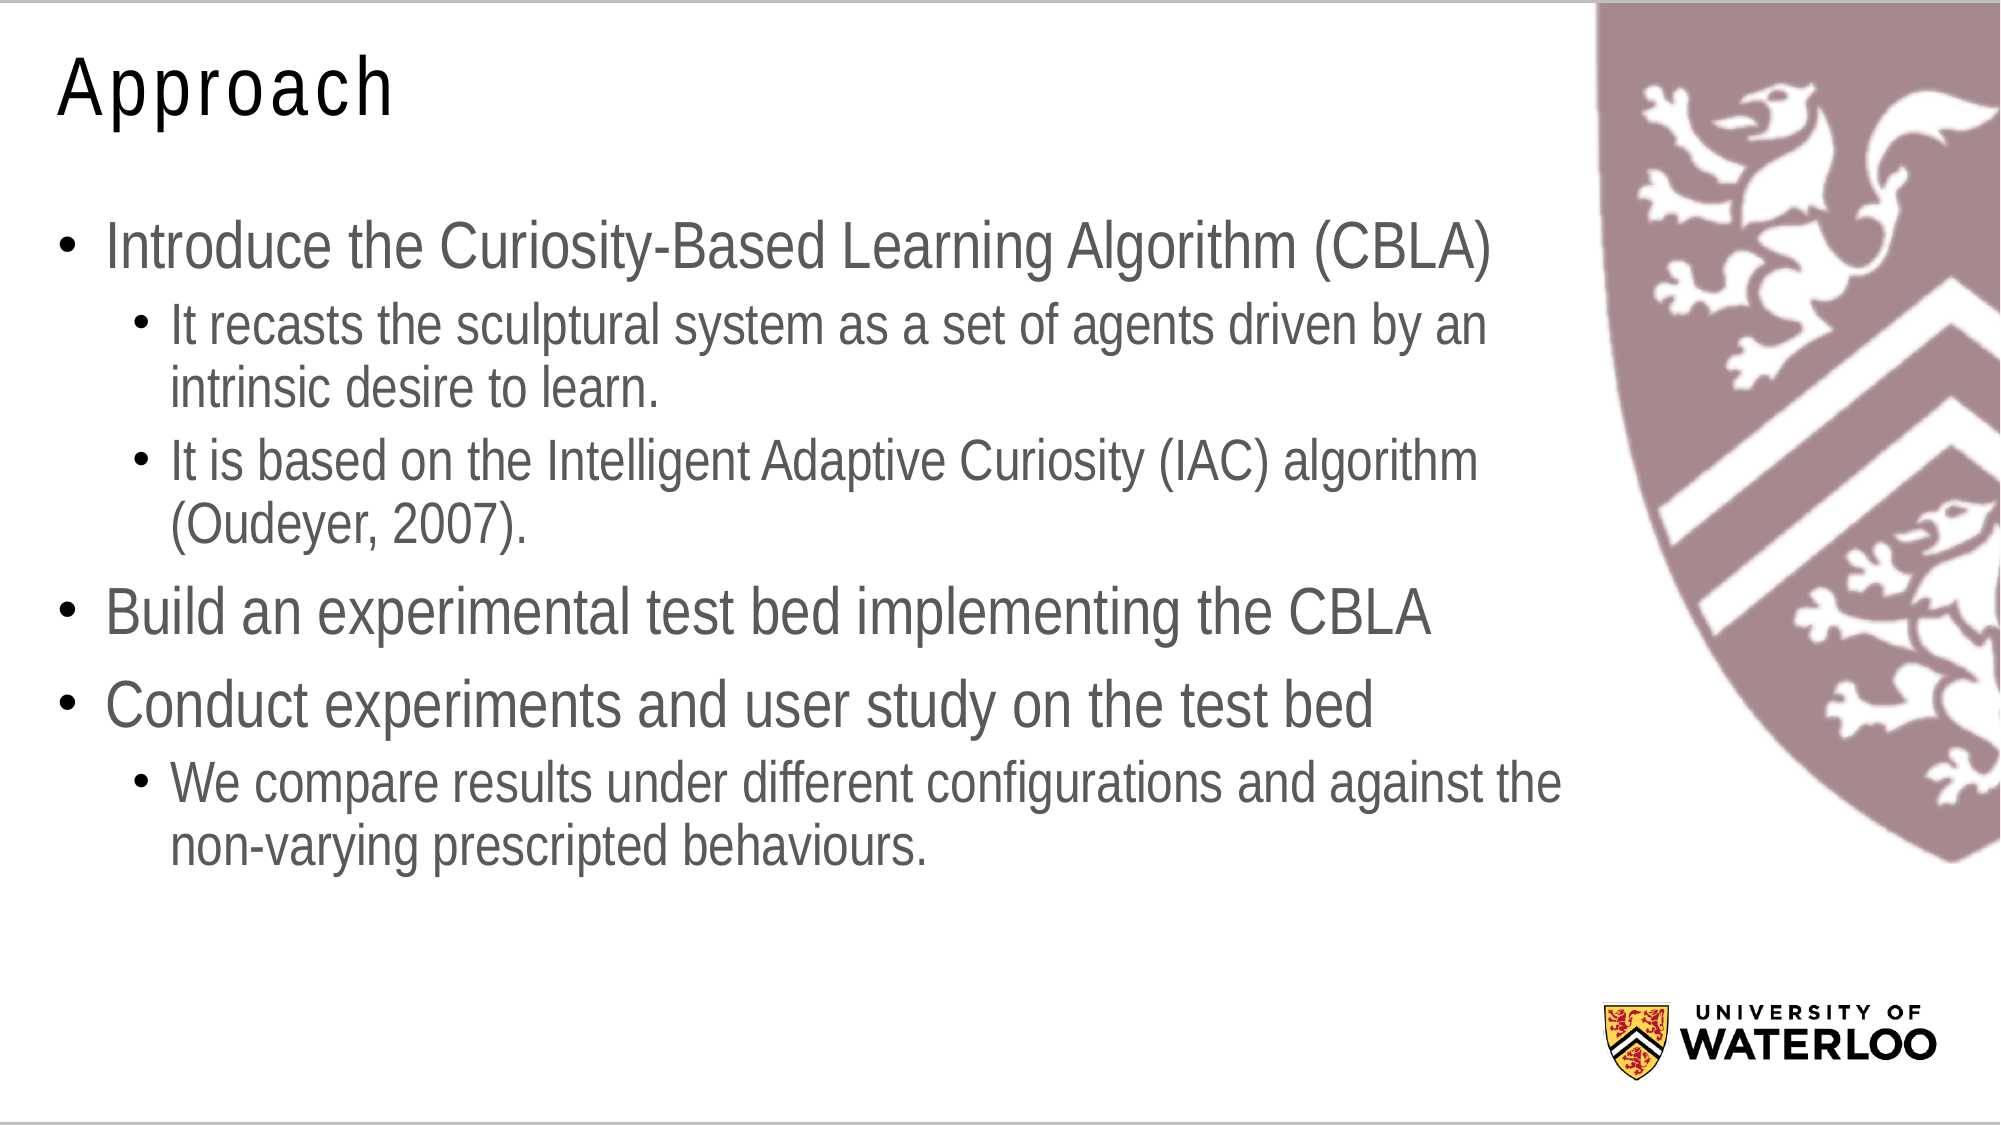

# Approach
Introduce the Curiosity-Based Learning Algorithm (CBLA)
It recasts the sculptural system as a set of agents driven by an intrinsic desire to learn.
It is based on the Intelligent Adaptive Curiosity (IAC) algorithm (Oudeyer, 2007).
Build an experimental test bed implementing the CBLA
Conduct experiments and user study on the test bed
We compare results under different configurations and against the non-varying prescripted behaviours.